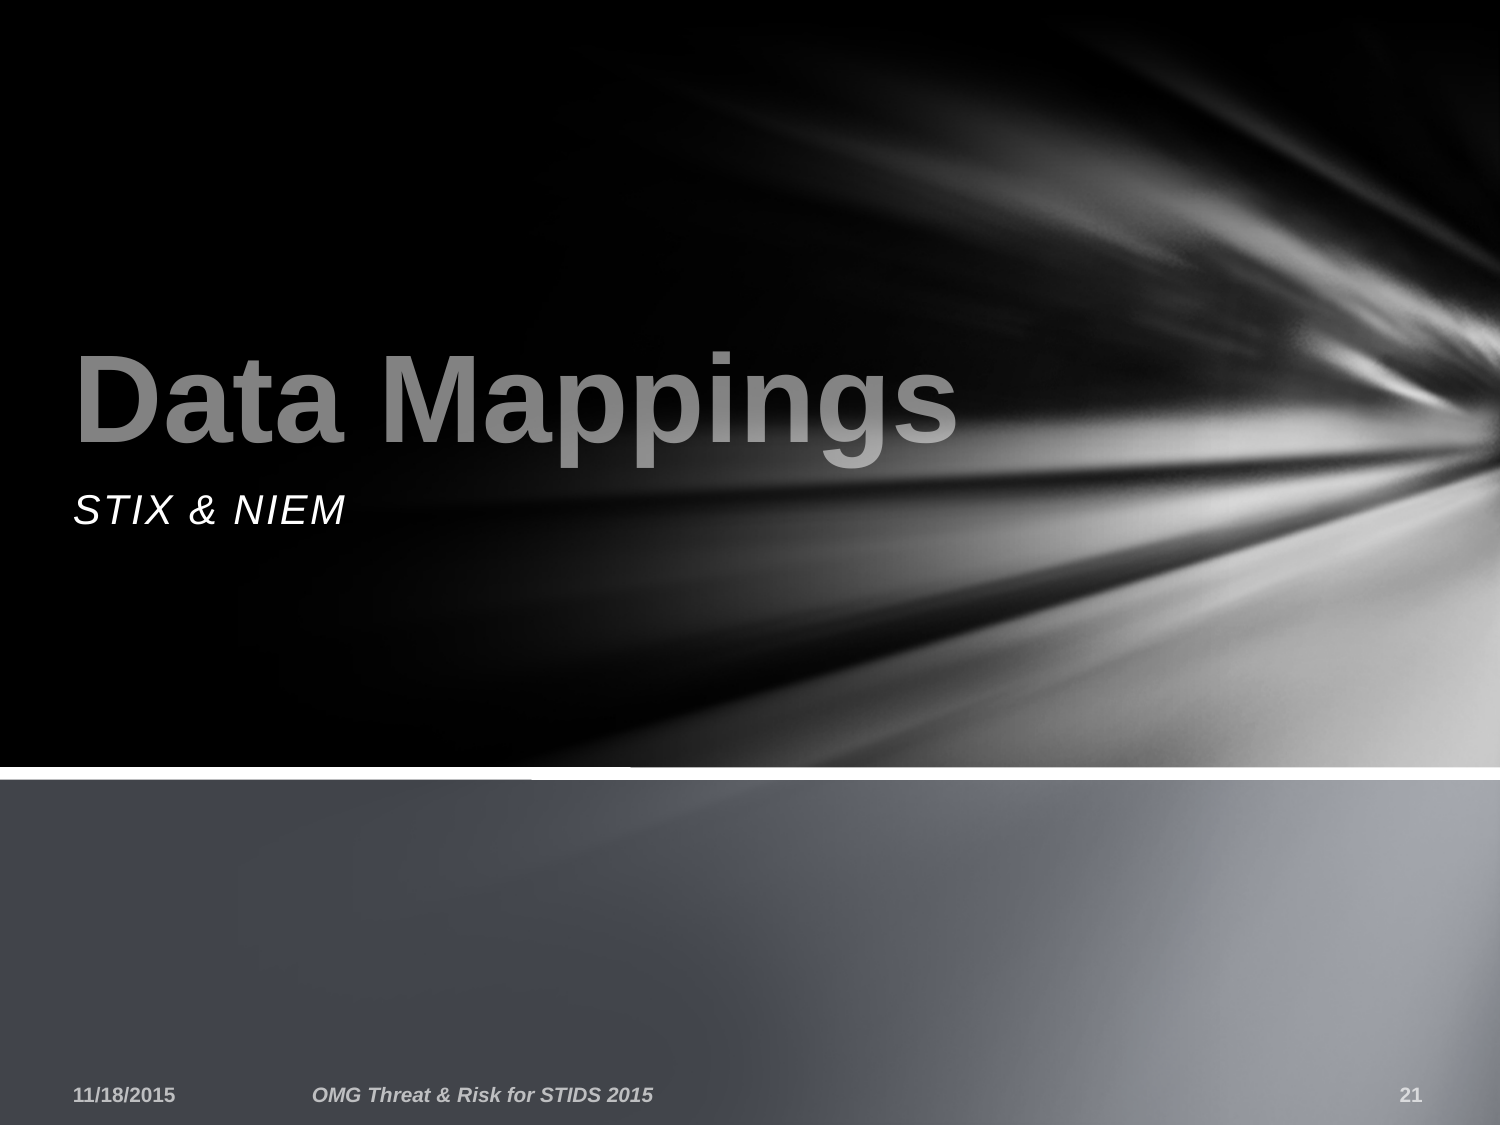

# Data Mappings
STIX & NIEM
11/18/2015
OMG Threat & Risk for STIDS 2015
21